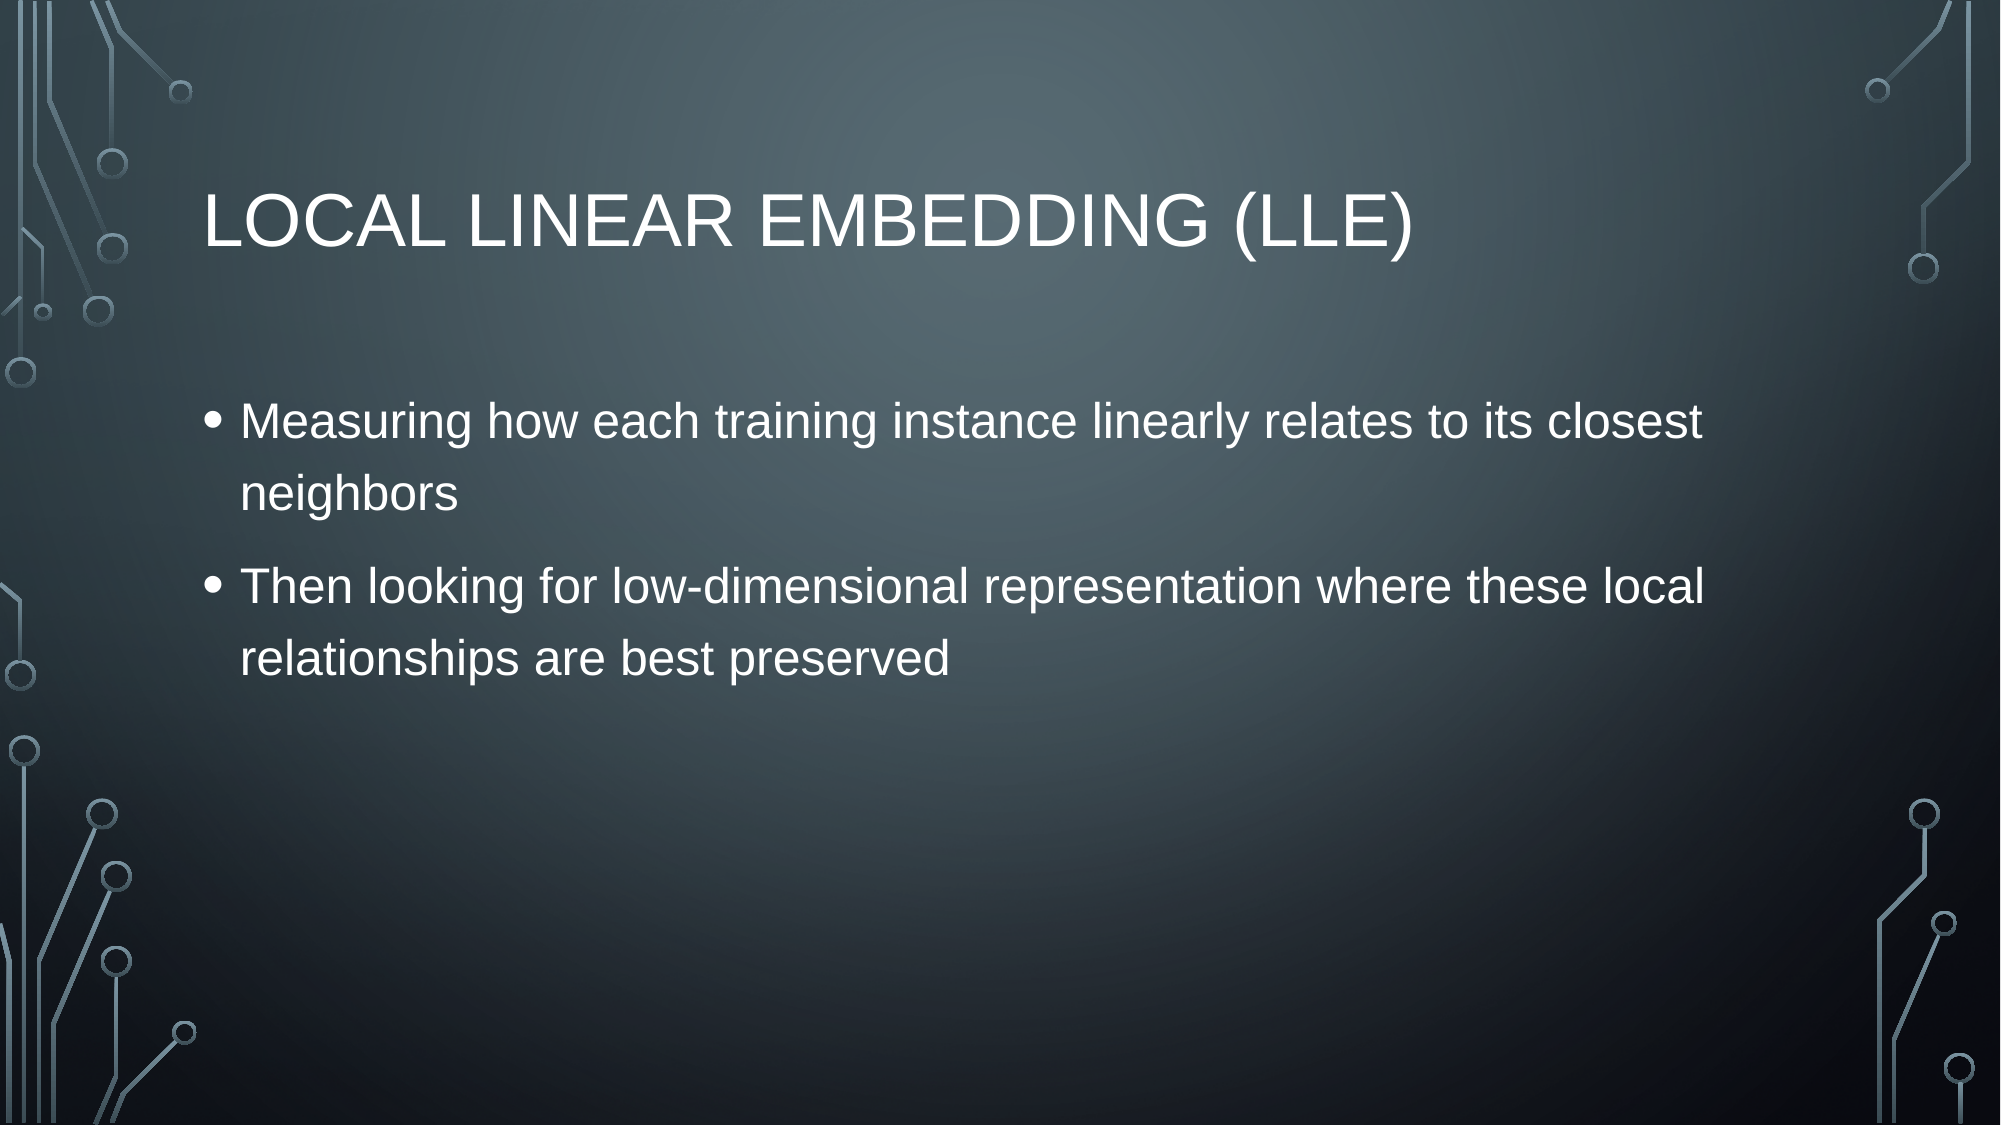

# Local Linear Embedding (LLE)
Measuring how each training instance linearly relates to its closest neighbors
Then looking for low-dimensional representation where these local relationships are best preserved